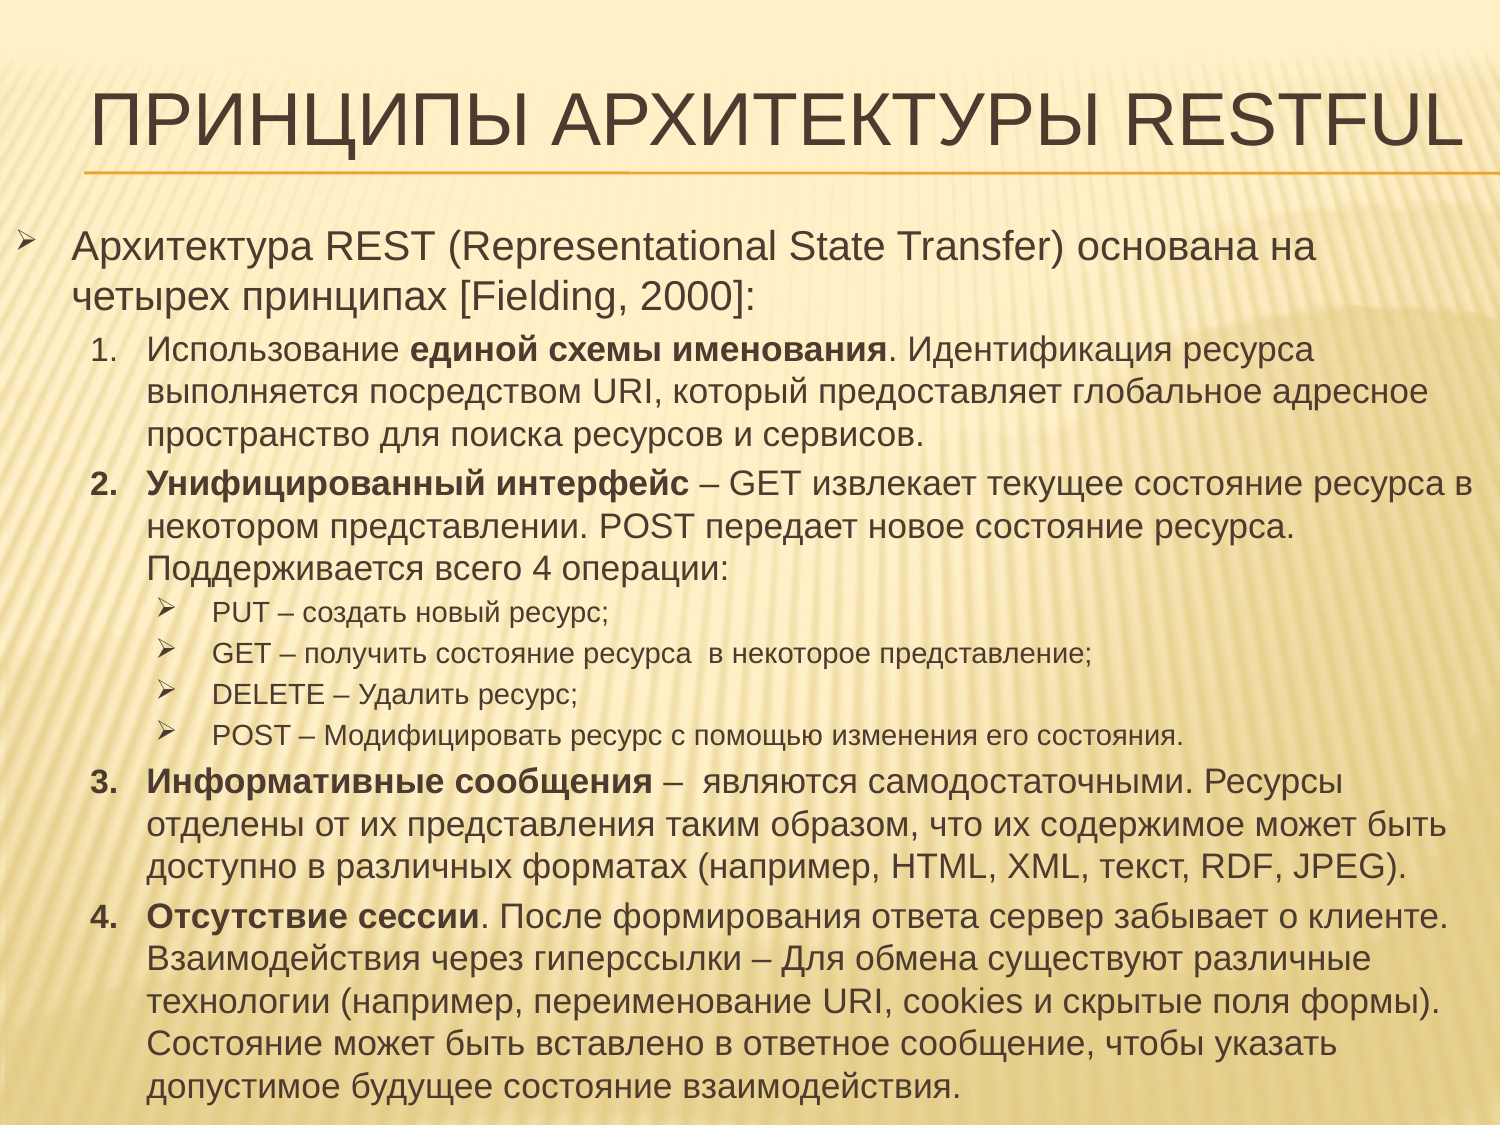

# Принципы Архитектуры RESTful
Архитектура REST (Representational State Transfer) основана на четырех принципах [Fielding, 2000]:
Использование единой схемы именования. Идентификация ресурса выполняется посредством URI, который предоставляет глобальное адресное пространство для поиска ресурсов и сервисов.
Унифицированный интерфейс – GET извлекает текущее состояние ресурса в некотором представлении. POST передает новое состояние ресурса. Поддерживается всего 4 операции:
PUT – создать новый ресурс;
GET – получить состояние ресурса  в некоторое представление;
DELETE – Удалить ресурс;
POST – Модифицировать ресурс с помощью изменения его состояния.
Информативные сообщения –  являются самодостаточными. Ресурсы отделены от их представления таким образом, что их содержимое может быть доступно в различных форматах (например, HTML, XML, текст, RDF, JPEG).
Отсутствие сессии. После формирования ответа сервер забывает о клиенте. Взаимодействия через гиперссылки – Для обмена существуют различные технологии (например, переименование URI, cookies и скрытые поля формы). Состояние может быть вставлено в ответное сообщение, чтобы указать допустимое будущее состояние взаимодействия.